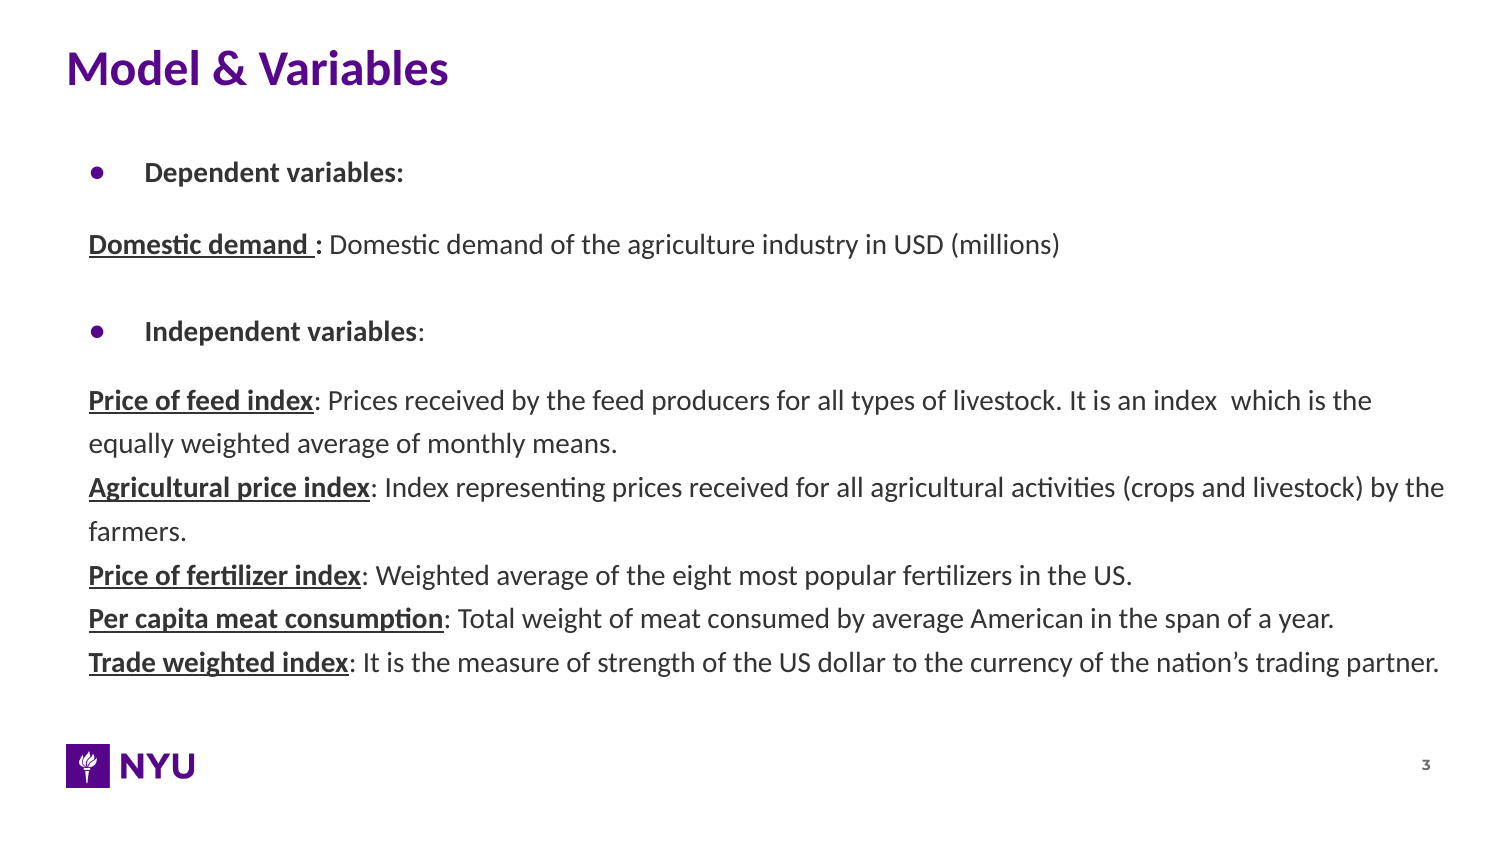

# Model & Variables
Dependent variables:

Domestic demand : Domestic demand of the agriculture industry in USD (millions)

Independent variables:

Price of feed index: Prices received by the feed producers for all types of livestock. It is an index  which is the equally weighted average of monthly means.
Agricultural price index: Index representing prices received for all agricultural activities (crops and livestock) by the farmers.
Price of fertilizer index: Weighted average of the eight most popular fertilizers in the US.
Per capita meat consumption: Total weight of meat consumed by average American in the span of a year.
Trade weighted index: It is the measure of strength of the US dollar to the currency of the nation’s trading partner.